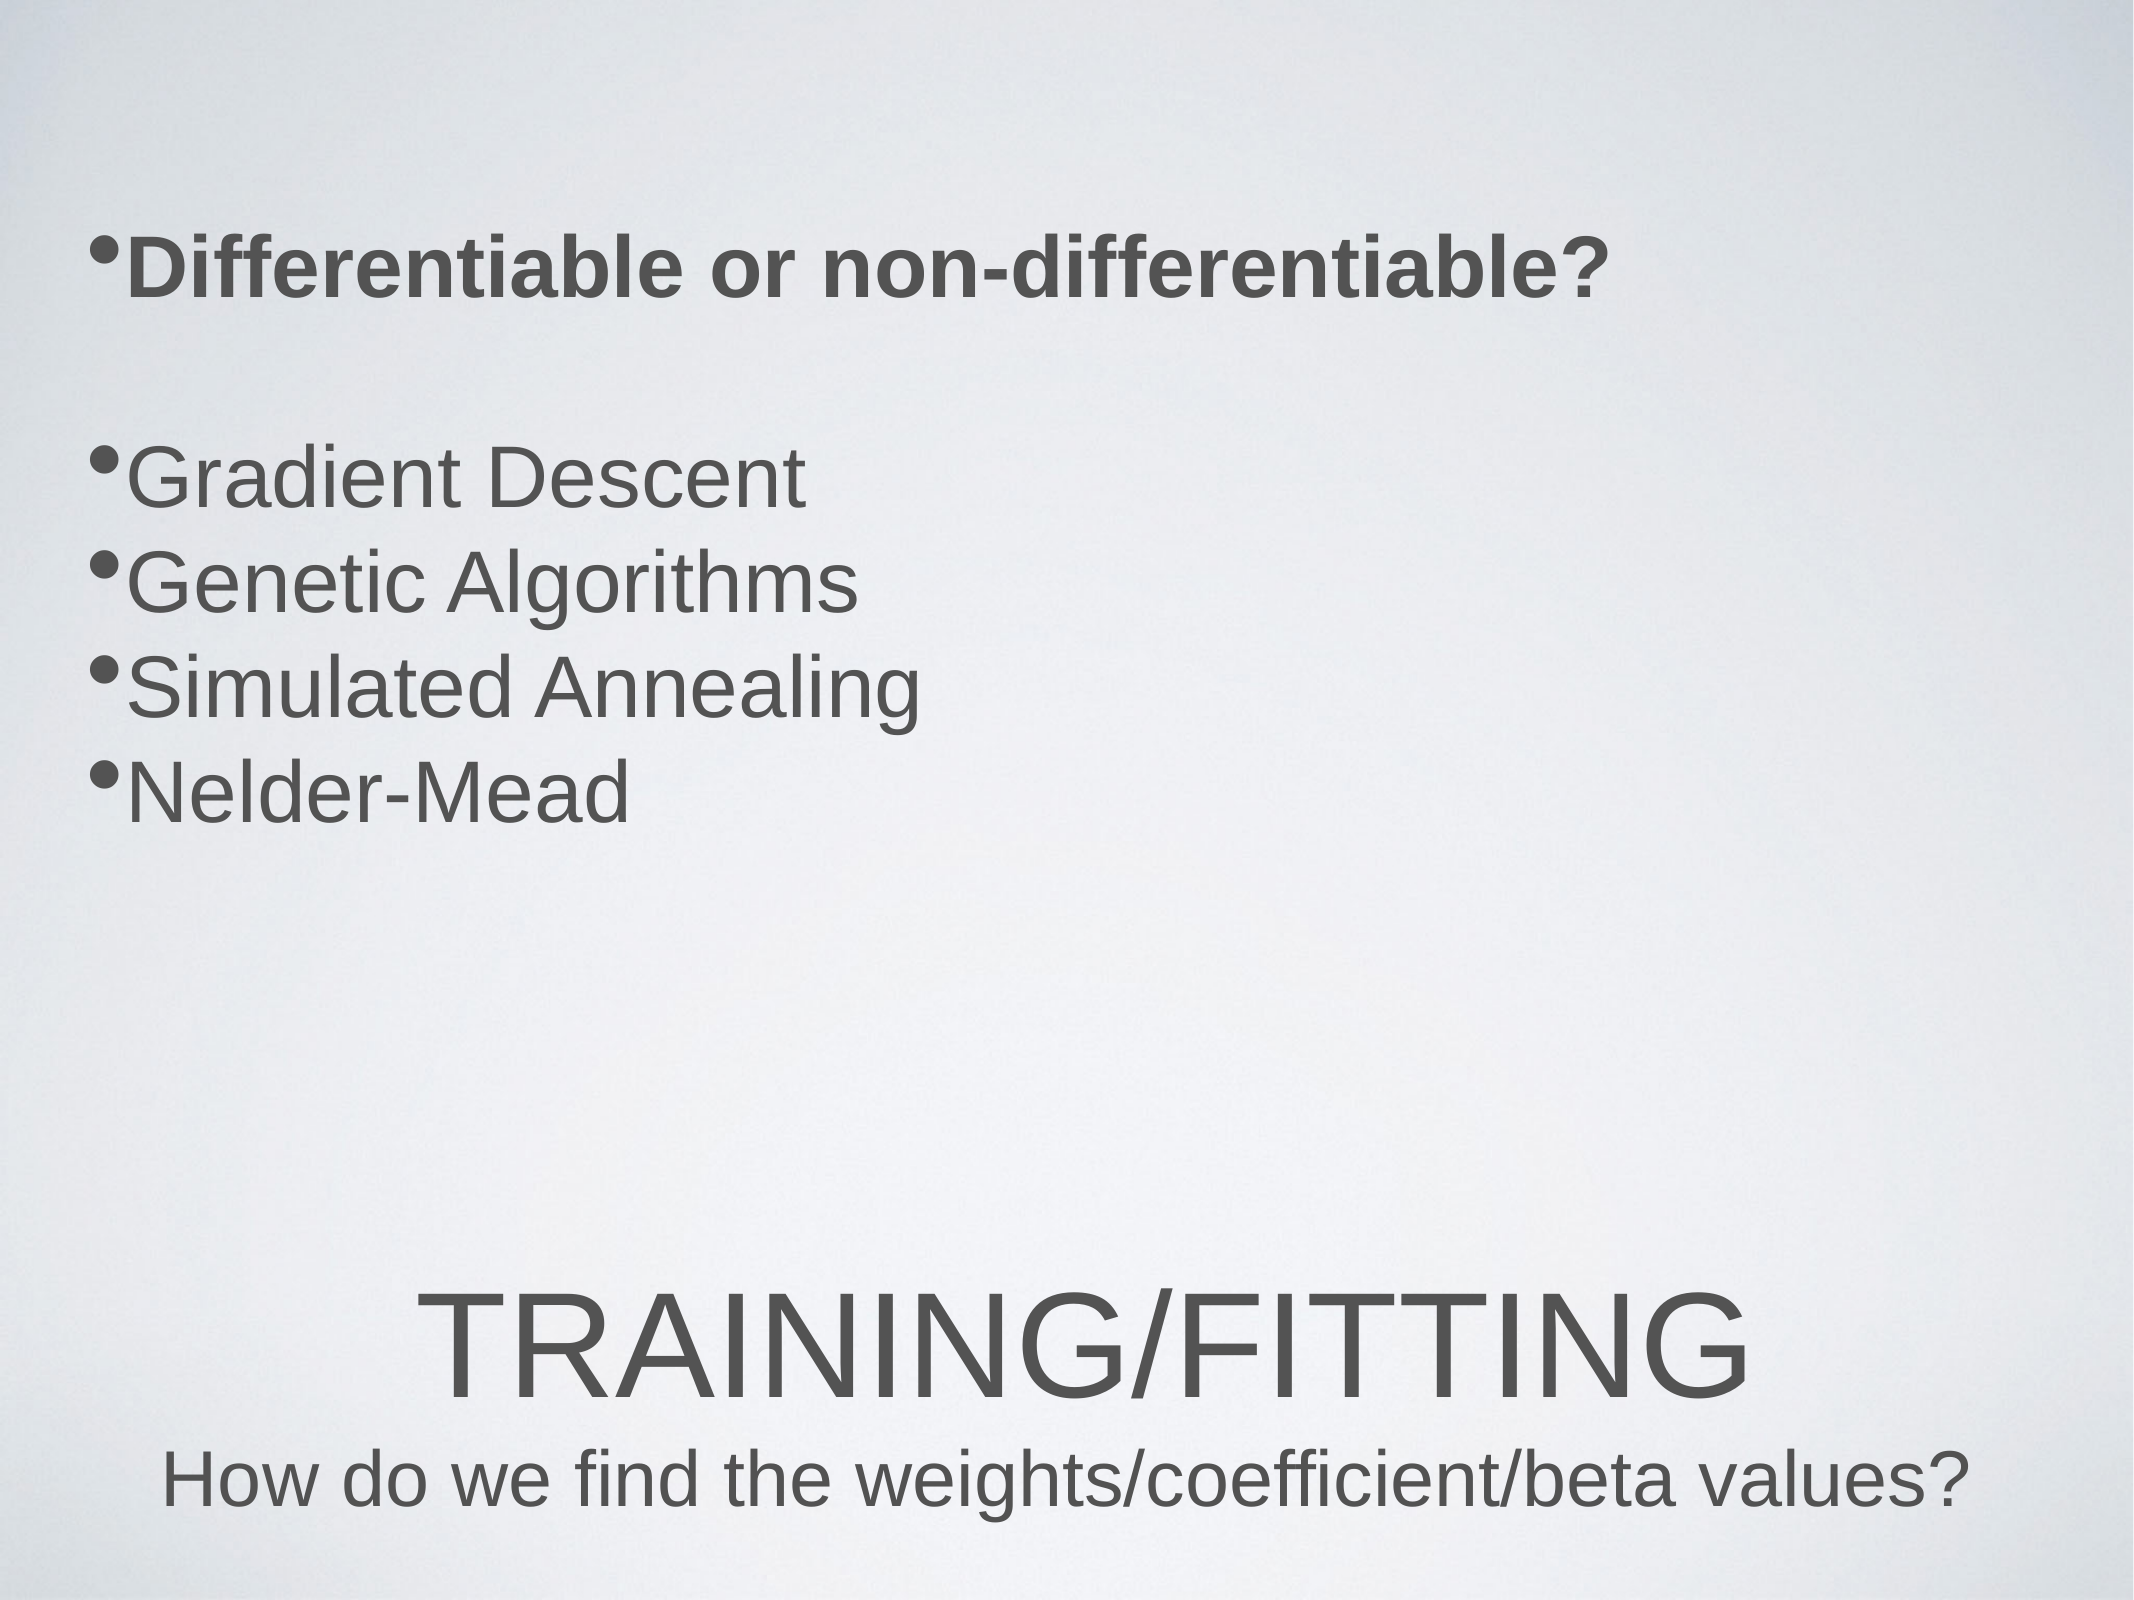

Differentiable or non-differentiable?

Gradient Descent
Genetic Algorithms
Simulated Annealing
Nelder-Mead

# Training/Fitting
How do we find the weights/coefficient/beta values?